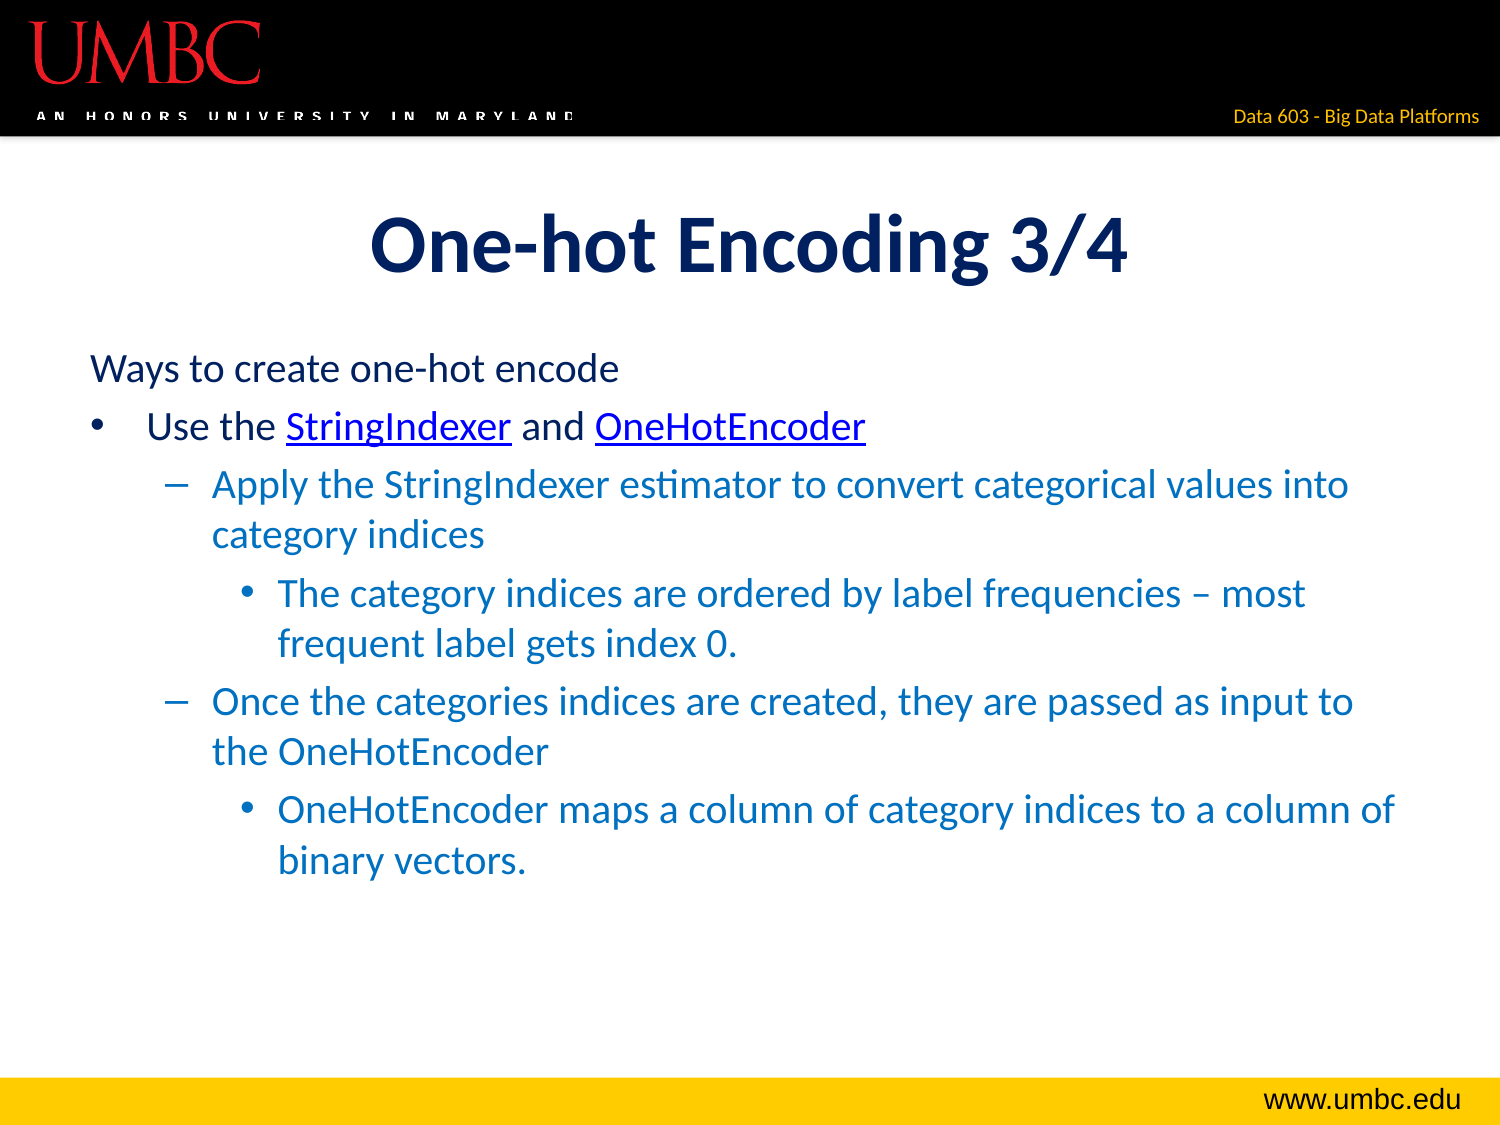

# One-hot Encoding 3/4
Ways to create one-hot encode
Use the StringIndexer and OneHotEncoder
Apply the StringIndexer estimator to convert categorical values into category indices
The category indices are ordered by label frequencies – most frequent label gets index 0.
Once the categories indices are created, they are passed as input to the OneHotEncoder
OneHotEncoder maps a column of category indices to a column of binary vectors.